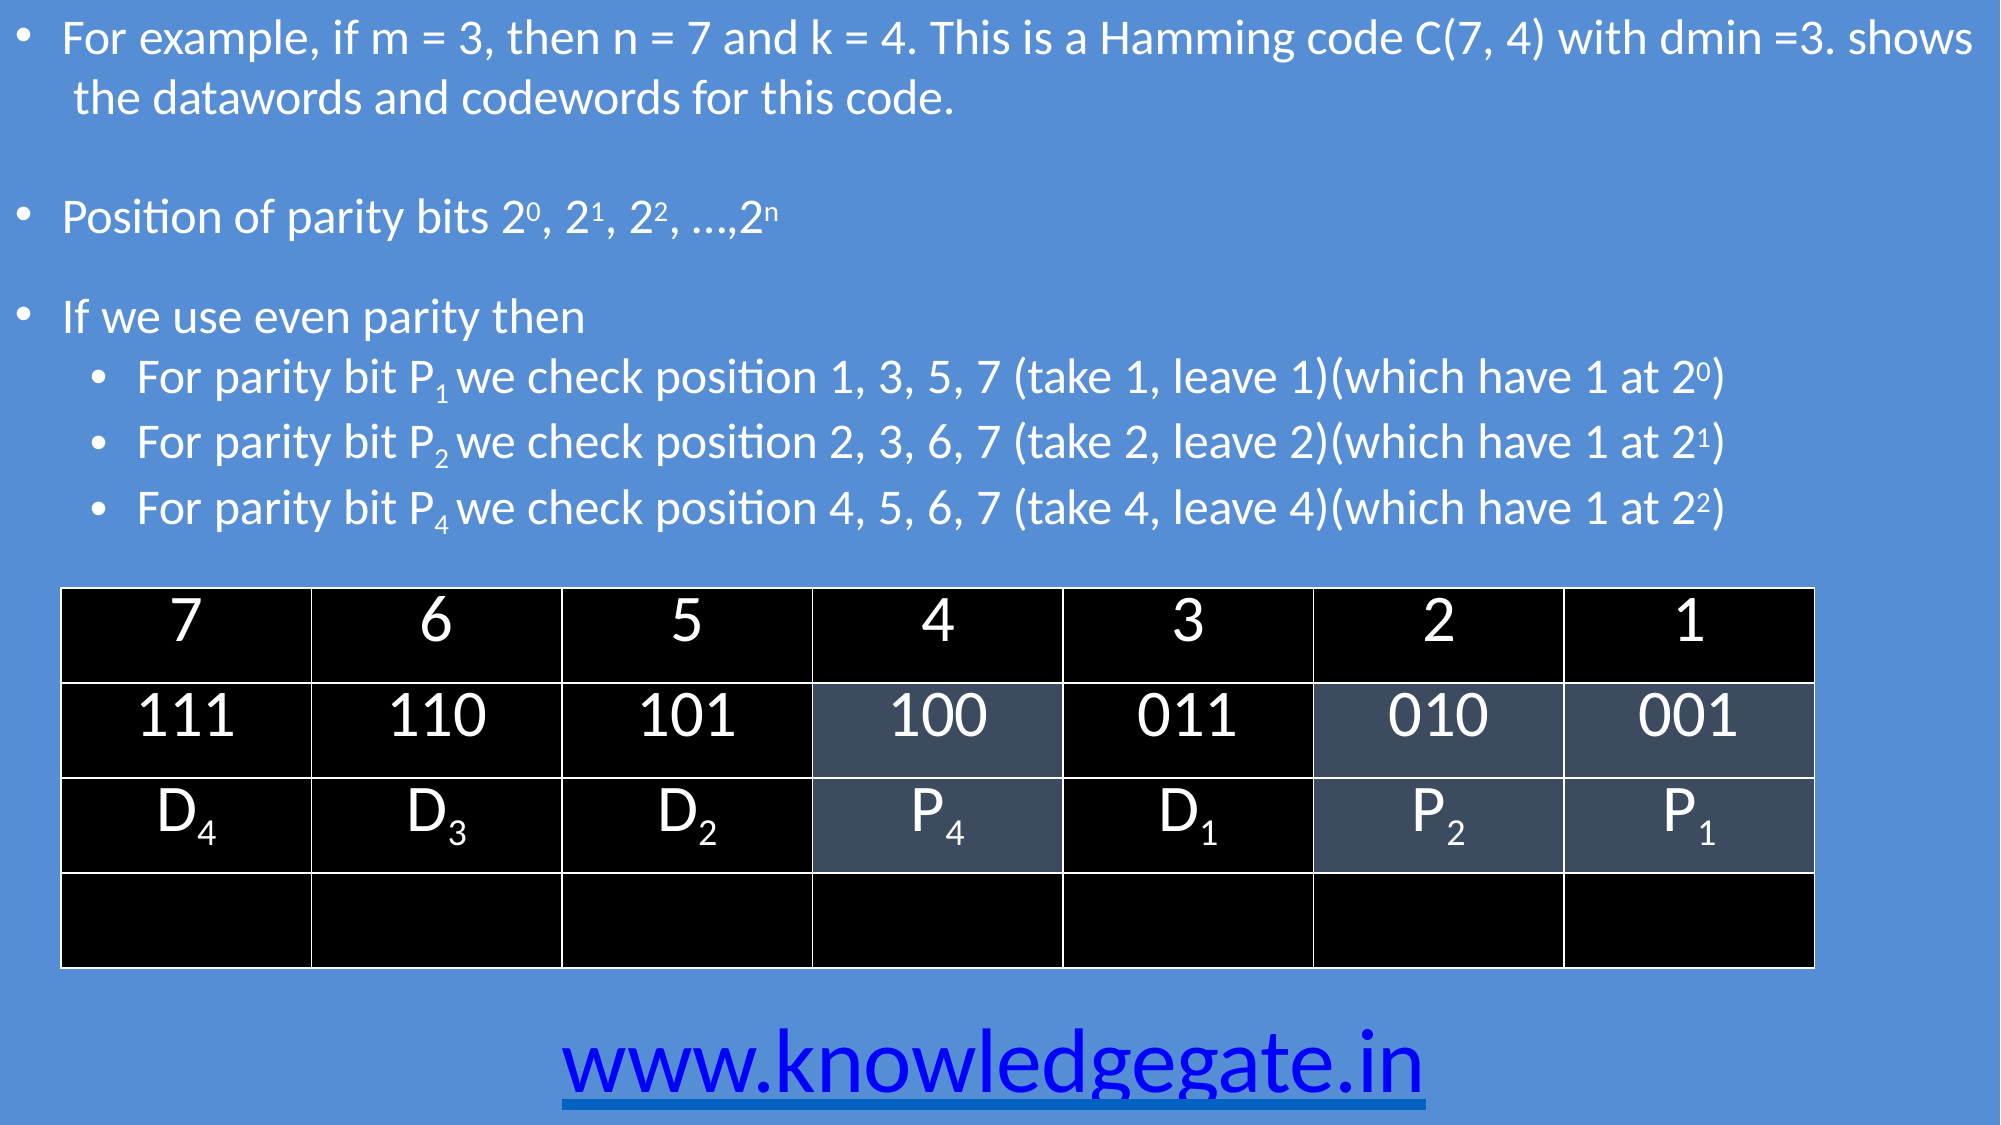

For example, if m = 3, then n = 7 and k = 4. This is a Hamming code C(7, 4) with dmin =3. shows  the datawords and codewords for this code.

Position of parity bits 20, 21, 22, …,2n
If we use even parity then
For parity bit P1 we check position 1, 3, 5, 7 (take 1, leave 1)(which have 1 at 20)
For parity bit P2 we check position 2, 3, 6, 7 (take 2, leave 2)(which have 1 at 21)
For parity bit P4 we check position 4, 5, 6, 7 (take 4, leave 4)(which have 1 at 22)
| 7 | 6 | 5 | 4 | 3 | 2 | 1 |
| --- | --- | --- | --- | --- | --- | --- |
| 111 | 110 | 101 | 100 | 011 | 010 | 001 |
| D4 | D3 | D2 | P4 | D1 | P2 | P1 |
|  |  |  |  |  |  |  |
www.knowledgegate.in